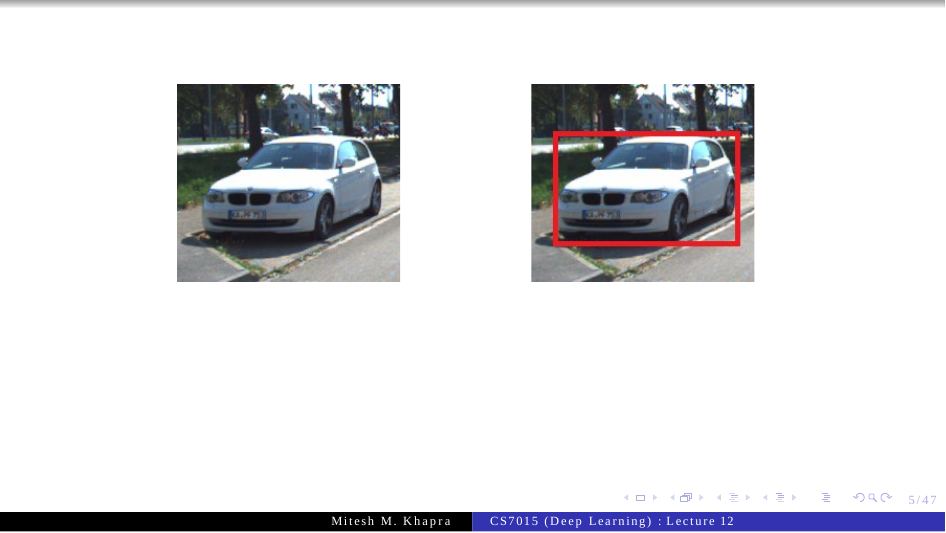

5/47

Mitesh M. Khapra
CS7015 (Deep Learning) : Lecture 12